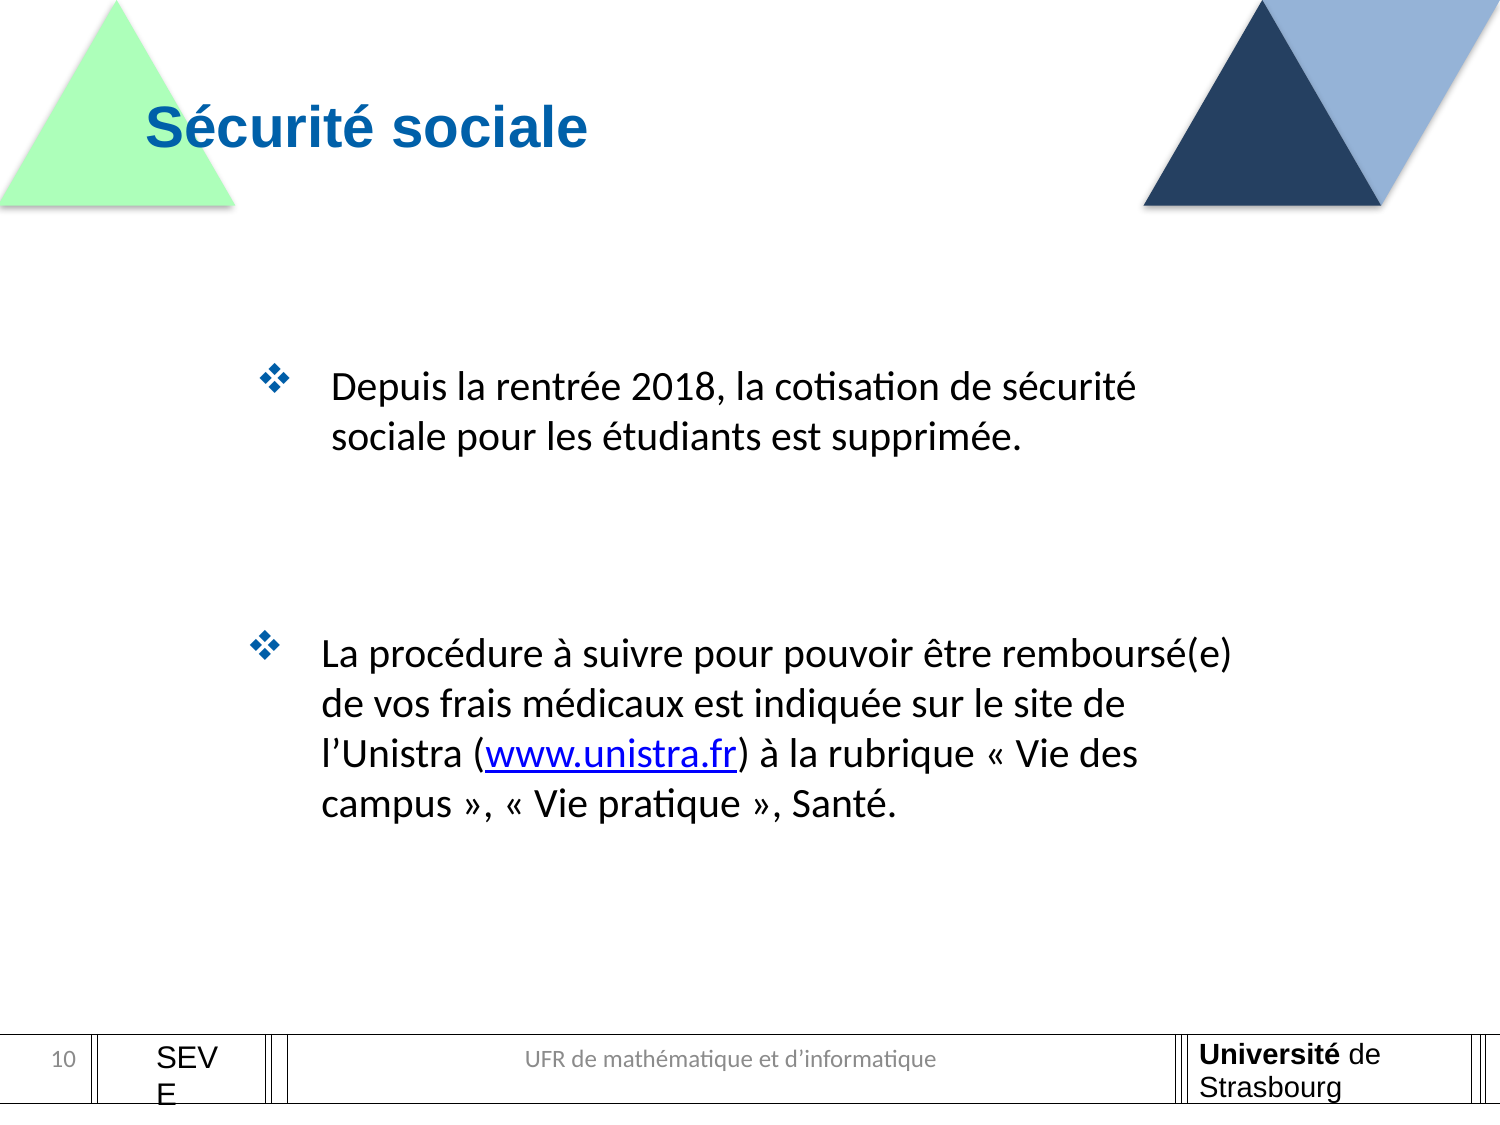

Sécurité sociale

Depuis la rentrée 2018, la cotisation de sécurité sociale pour les étudiants est supprimée.

La procédure à suivre pour pouvoir être remboursé(e) de vos frais médicaux est indiquée sur le site de l’Unistra (www.unistra.fr) à la rubrique « Vie des campus », « Vie pratique », Santé.

SEVE
10
UFR de mathématique et d’informatique